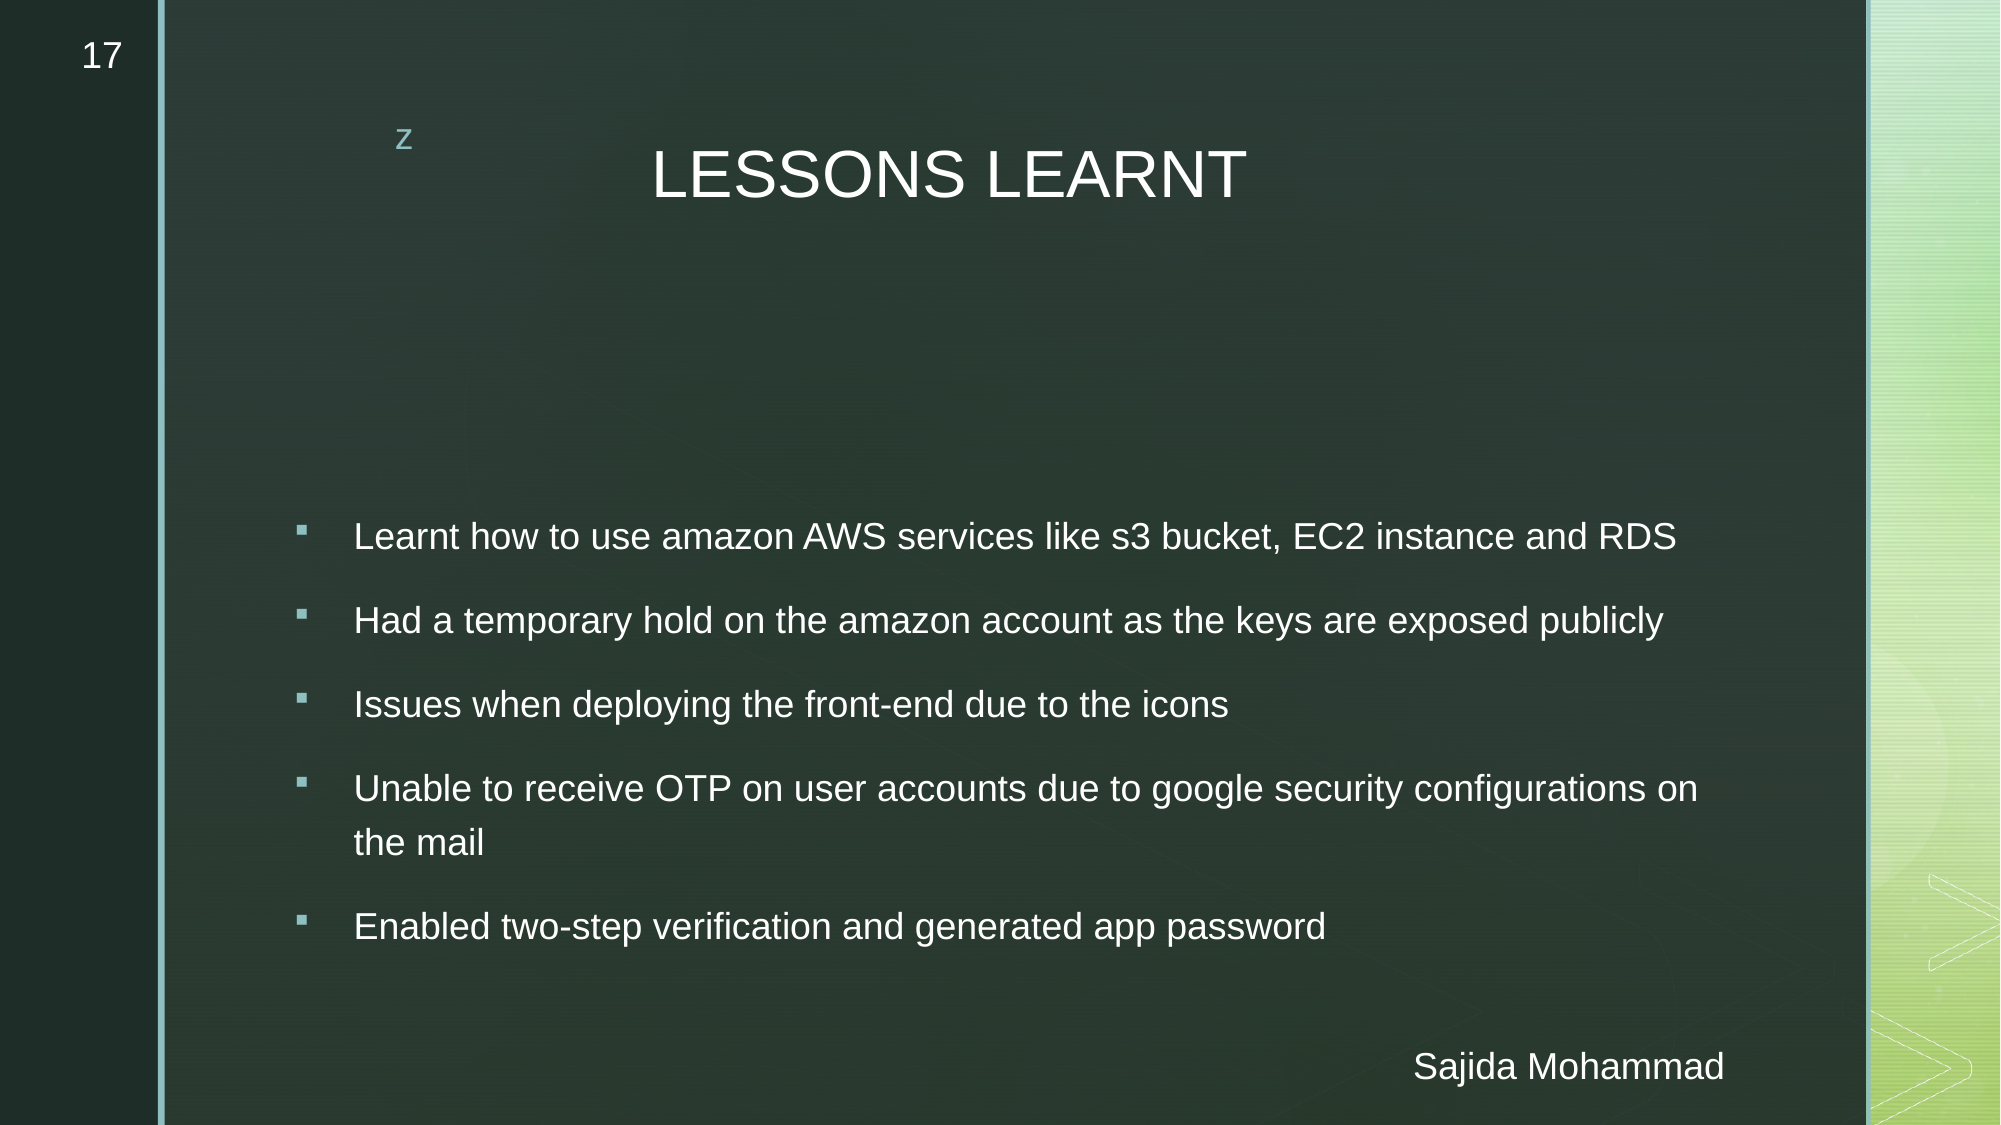

17
# LESSONS LEARNT

Learnt how to use amazon AWS services like s3 bucket, EC2 instance and RDS
Had a temporary hold on the amazon account as the keys are exposed publicly
Issues when deploying the front-end due to the icons
Unable to receive OTP on user accounts due to google security configurations on the mail
Enabled two-step verification and generated app password

Sajida Mohammad